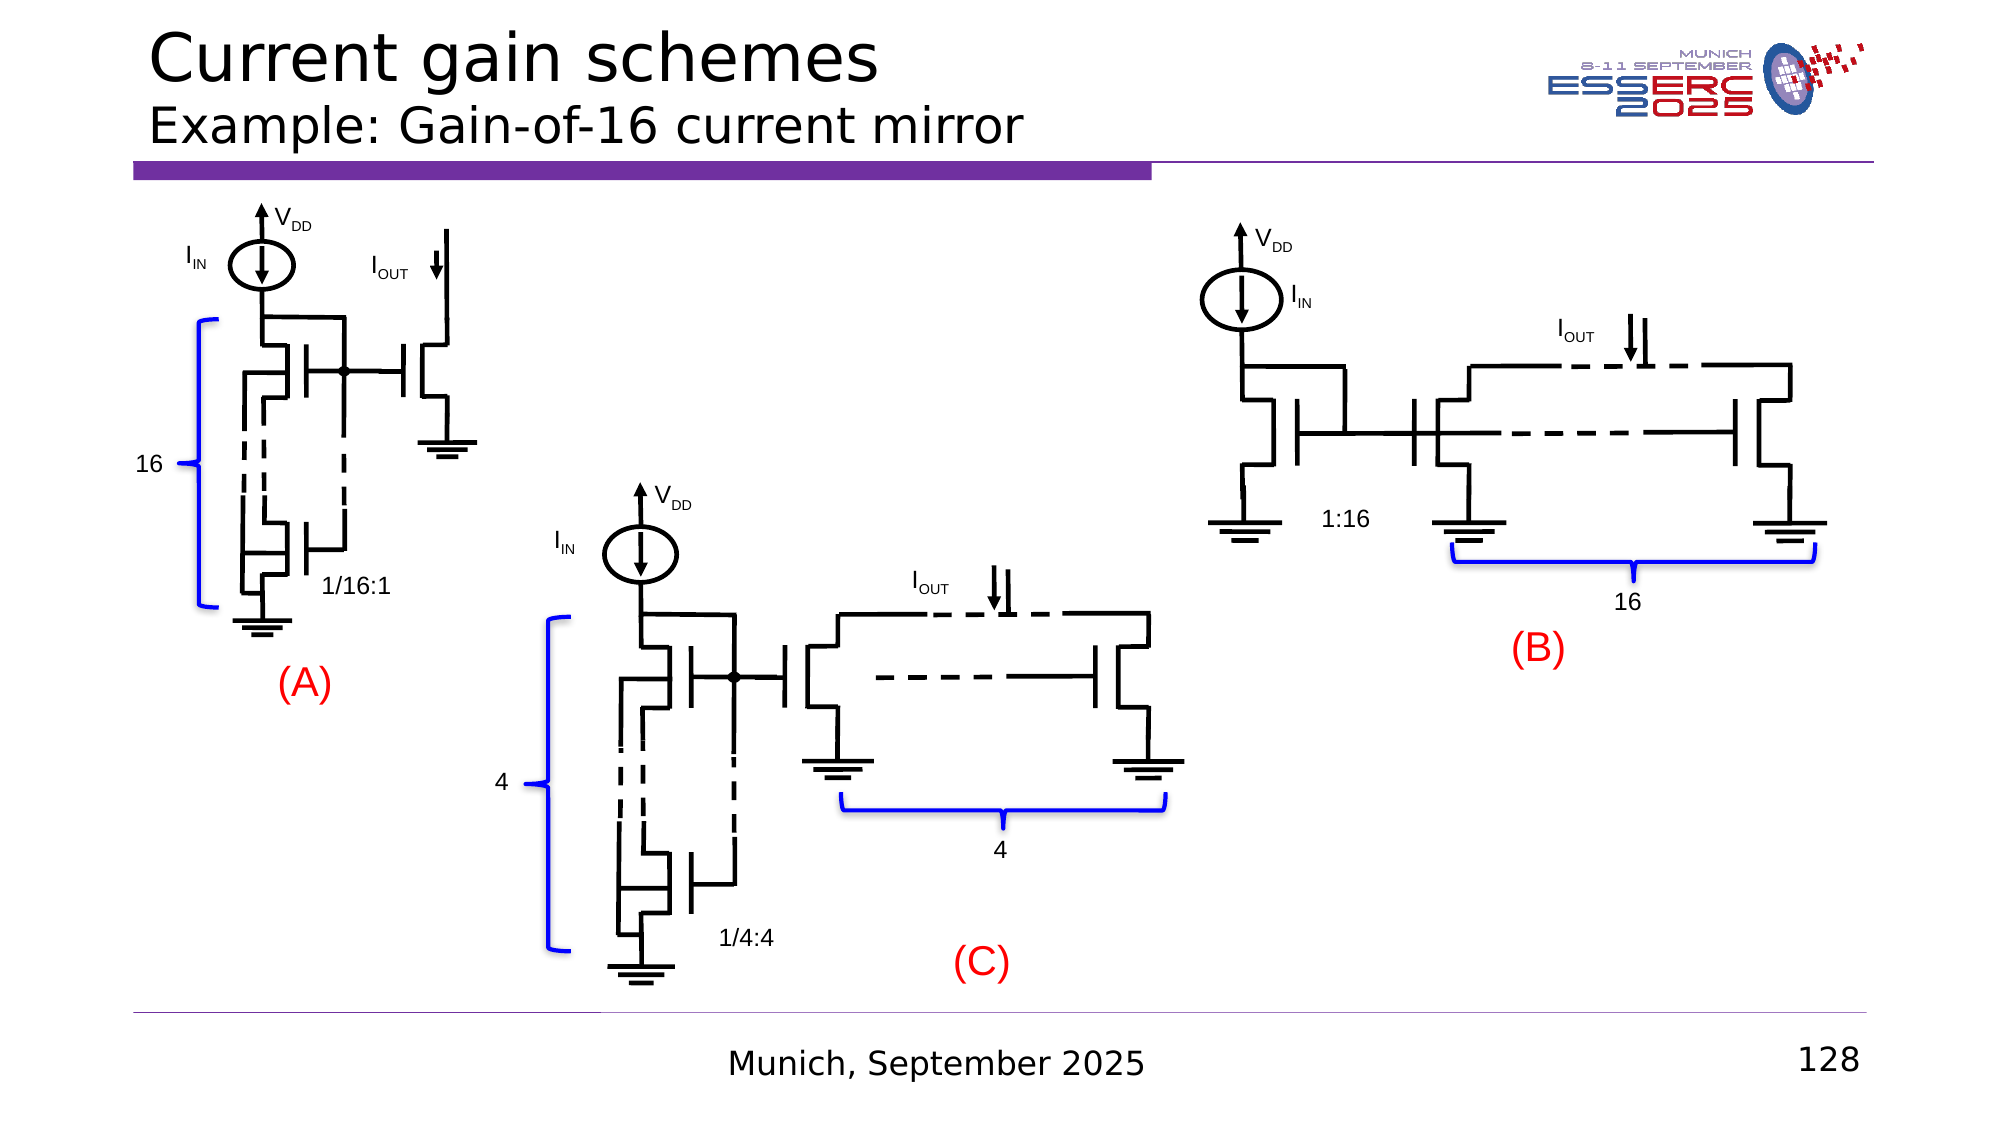

Current gain schemes
Example: Gain-of-16 current mirror
VDD

IIN

IOUT

16

1/16:1

(A)
VDD

IIN

IOUT

1:16
16
(B)
VDD

IIN

IOUT

4

4

1/4:4

(C)